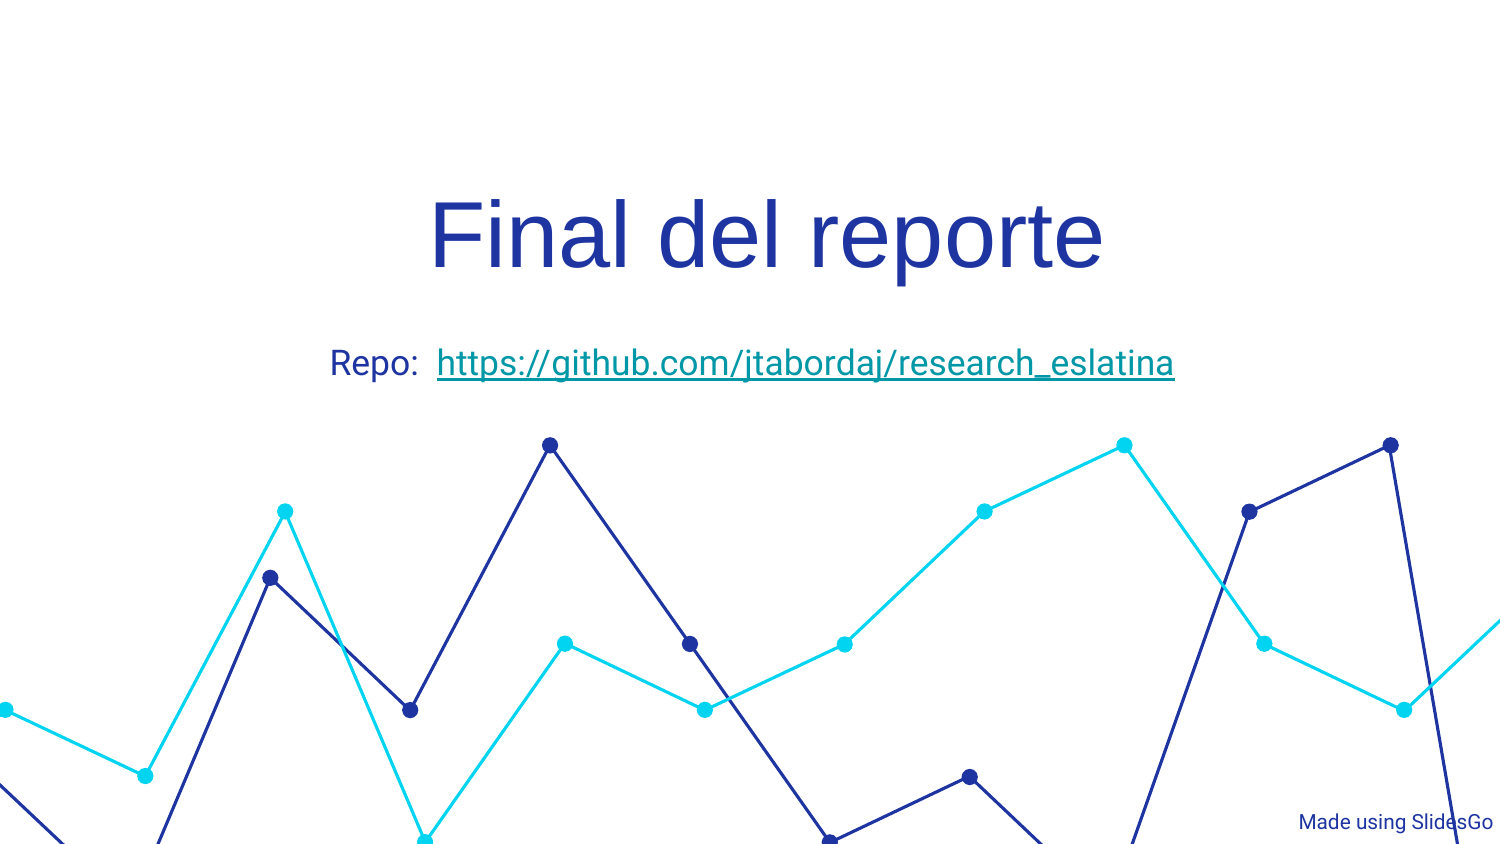

# Final del reporte
Repo:  https://github.com/jtabordaj/research_eslatina

Made using SlidesGo